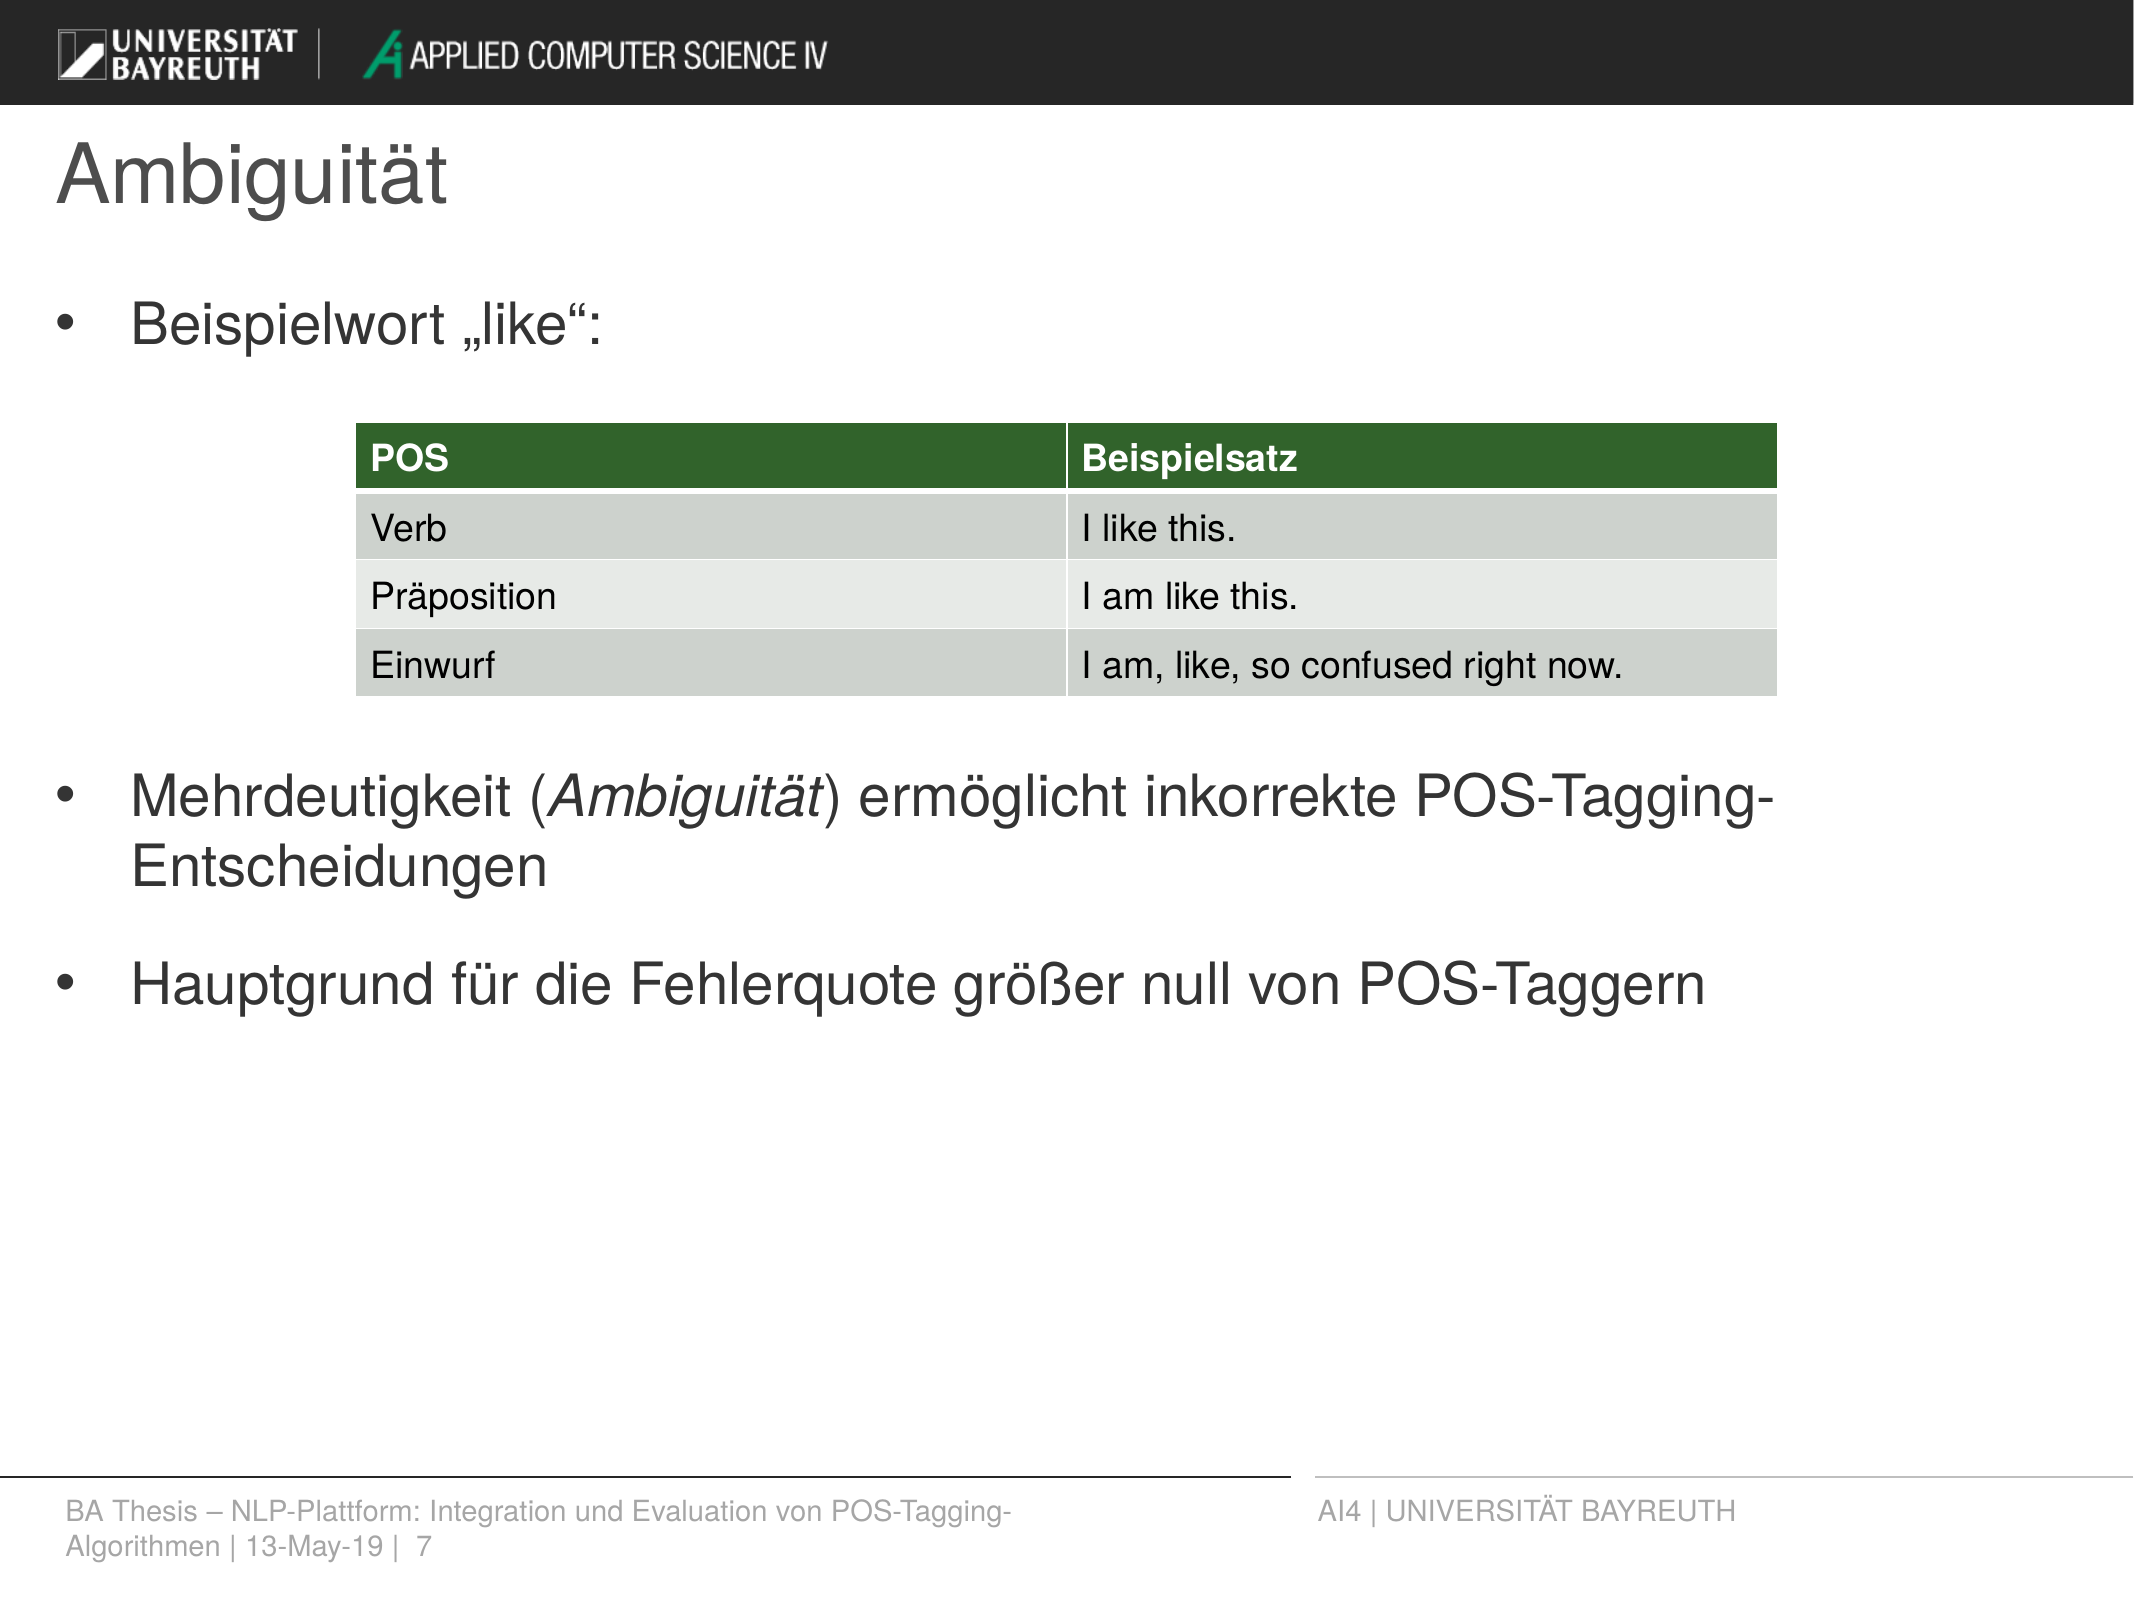

# Ambiguität
Beispielwort „like“:

Mehrdeutigkeit (Ambiguität) ermöglicht inkorrekte POS-Tagging-Entscheidungen
Hauptgrund für die Fehlerquote größer null von POS-Taggern

| POS | Beispielsatz |
| --- | --- |
| Verb | I like this. |
| Präposition | I am like this. |
| Einwurf | I am, like, so confused right now. |